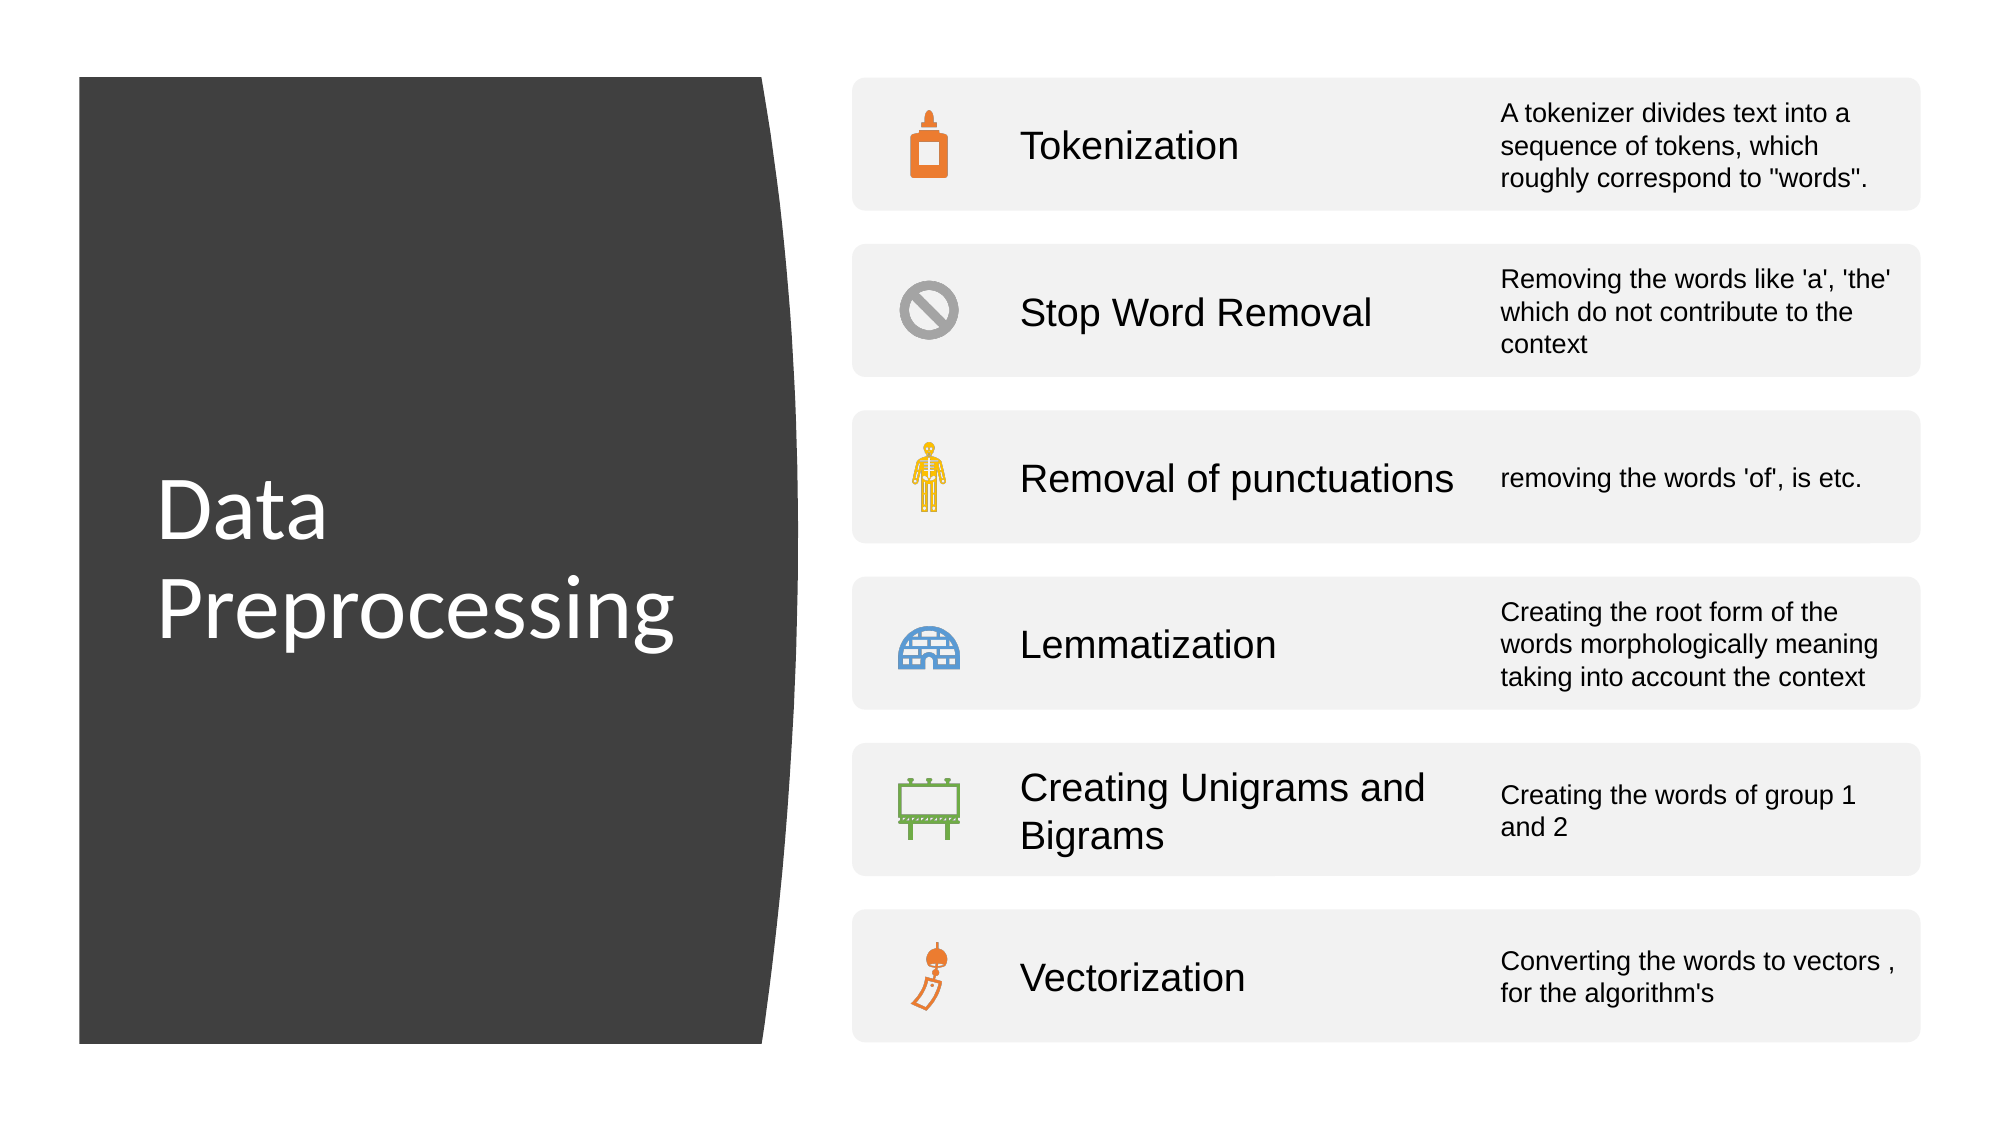

Tokenization
A tokenizer divides text into a sequence of tokens, which roughly correspond to "words".
Stop Word Removal
Removing the words like 'a', 'the' which do not contribute to the context
Removal of punctuations
removing the words 'of', is etc.
Lemmatization
Creating the root form of the words morphologically meaning taking into account the context
Creating Unigrams and Bigrams
Creating the words of group 1 and 2
Vectorization
Converting the words to vectors , for the algorithm's

# Data Preprocessing